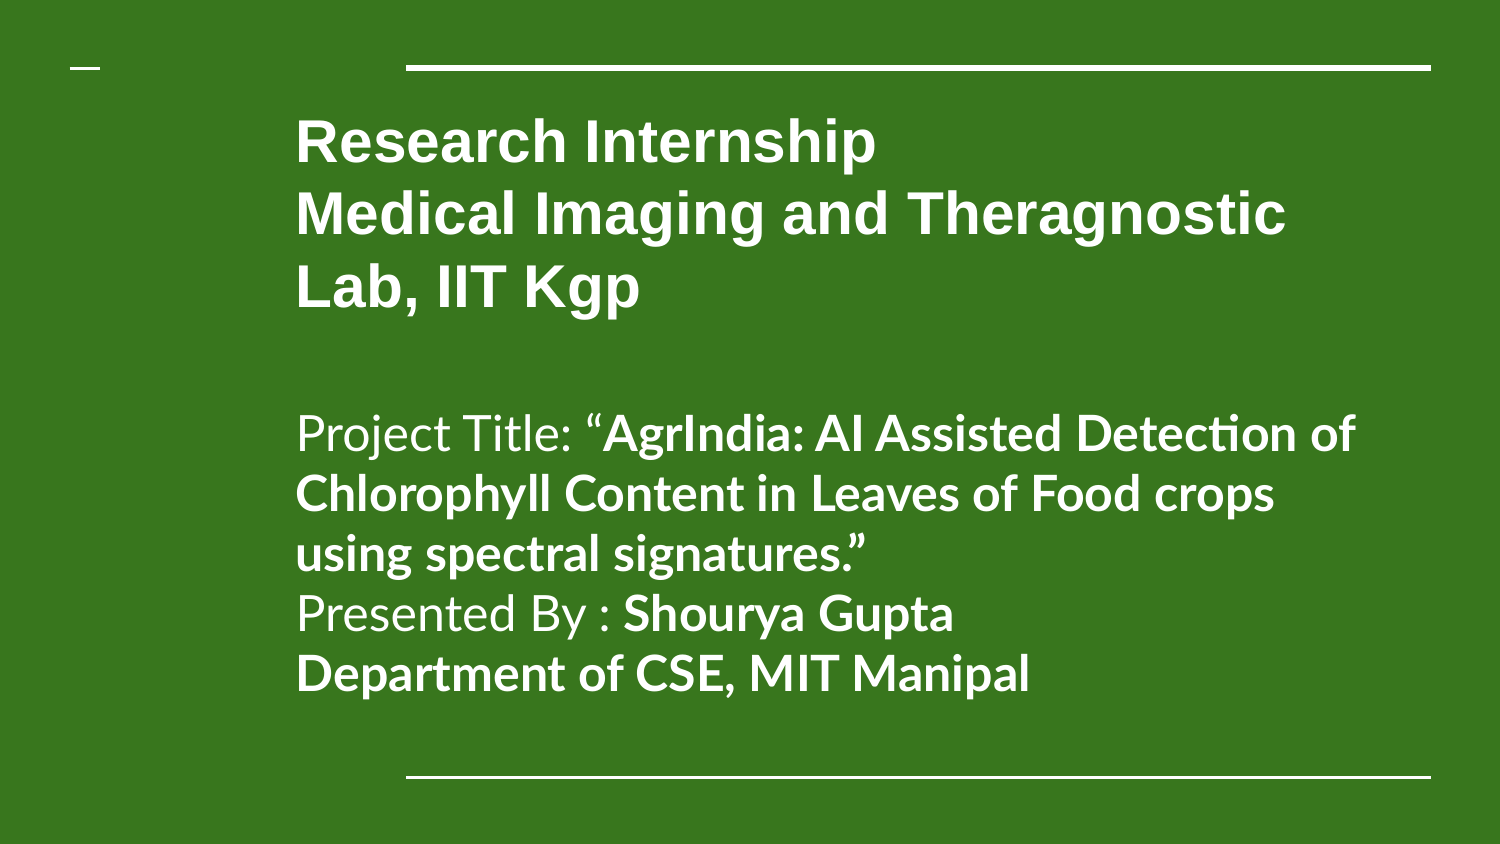

# Research Internship
Medical Imaging and Theragnostic Lab, IIT Kgp

Project Title: “AgrIndia: AI Assisted Detection of Chlorophyll Content in Leaves of Food crops using spectral signatures.”
Presented By : Shourya Gupta
Department of CSE, MIT Manipal